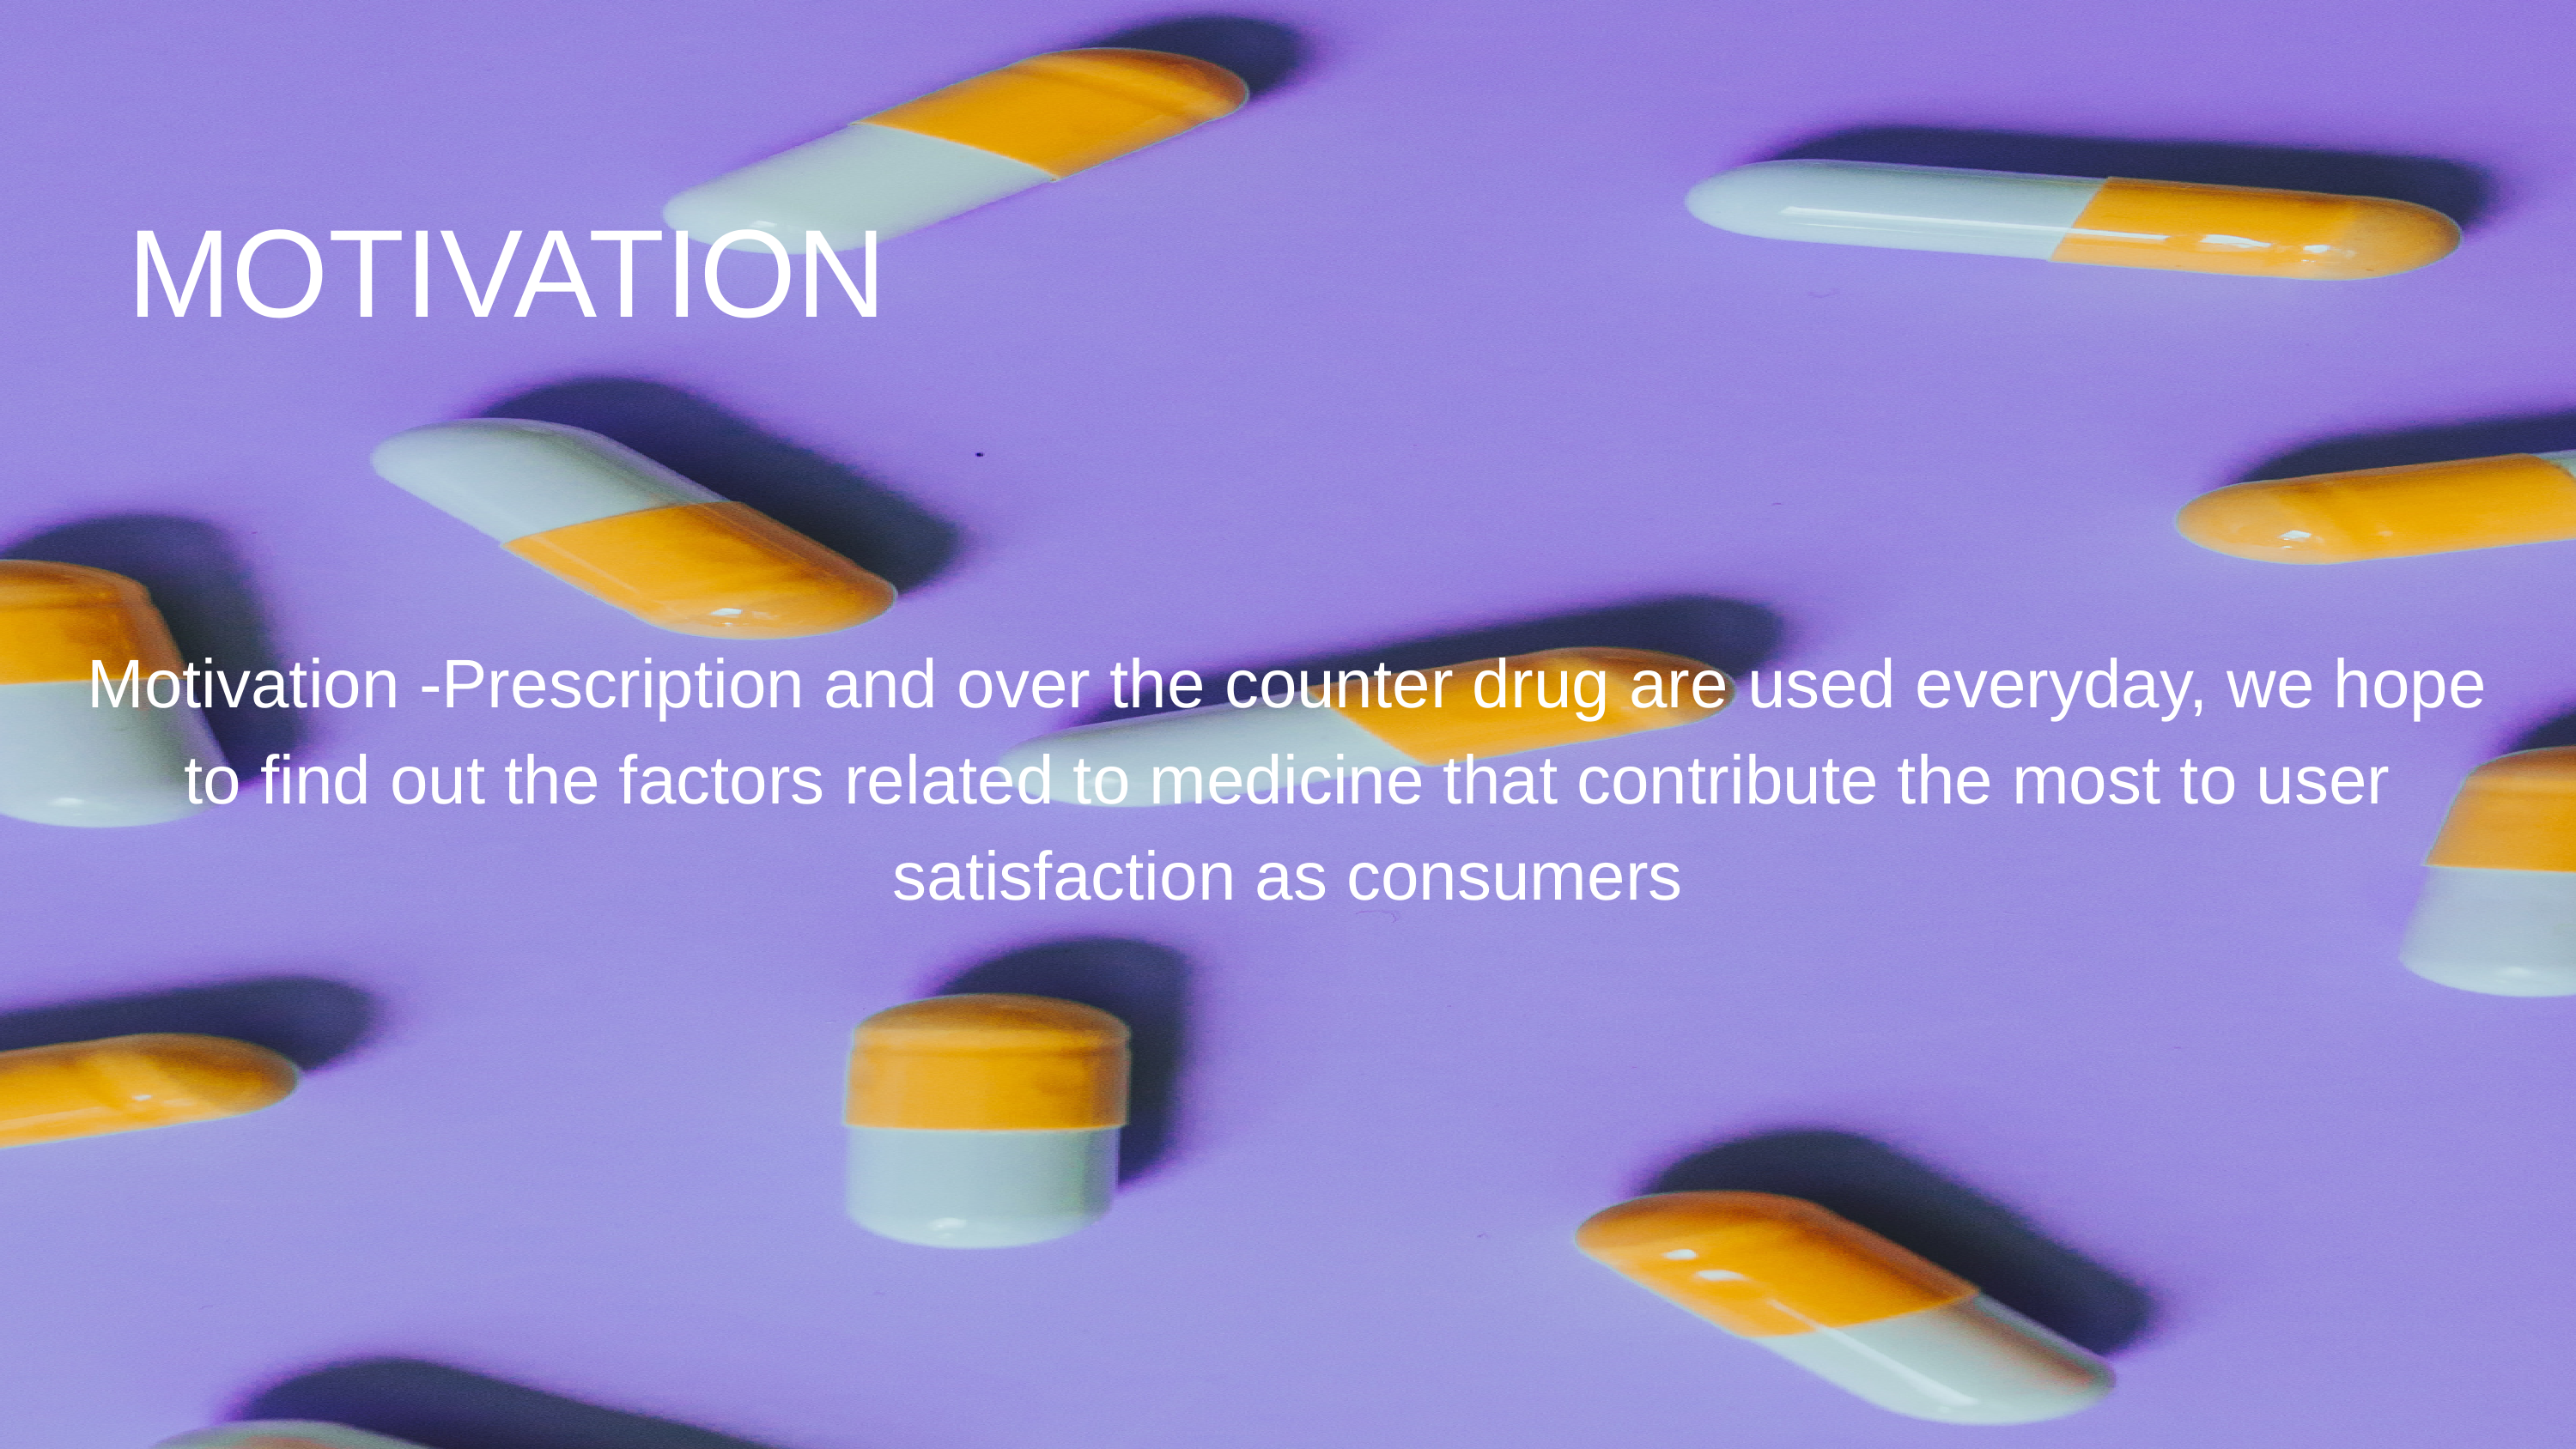

MOTIVATION
Motivation -Prescription and over the counter drug are used everyday, we hope to find out the factors related to medicine that contribute the most to user satisfaction as consumers